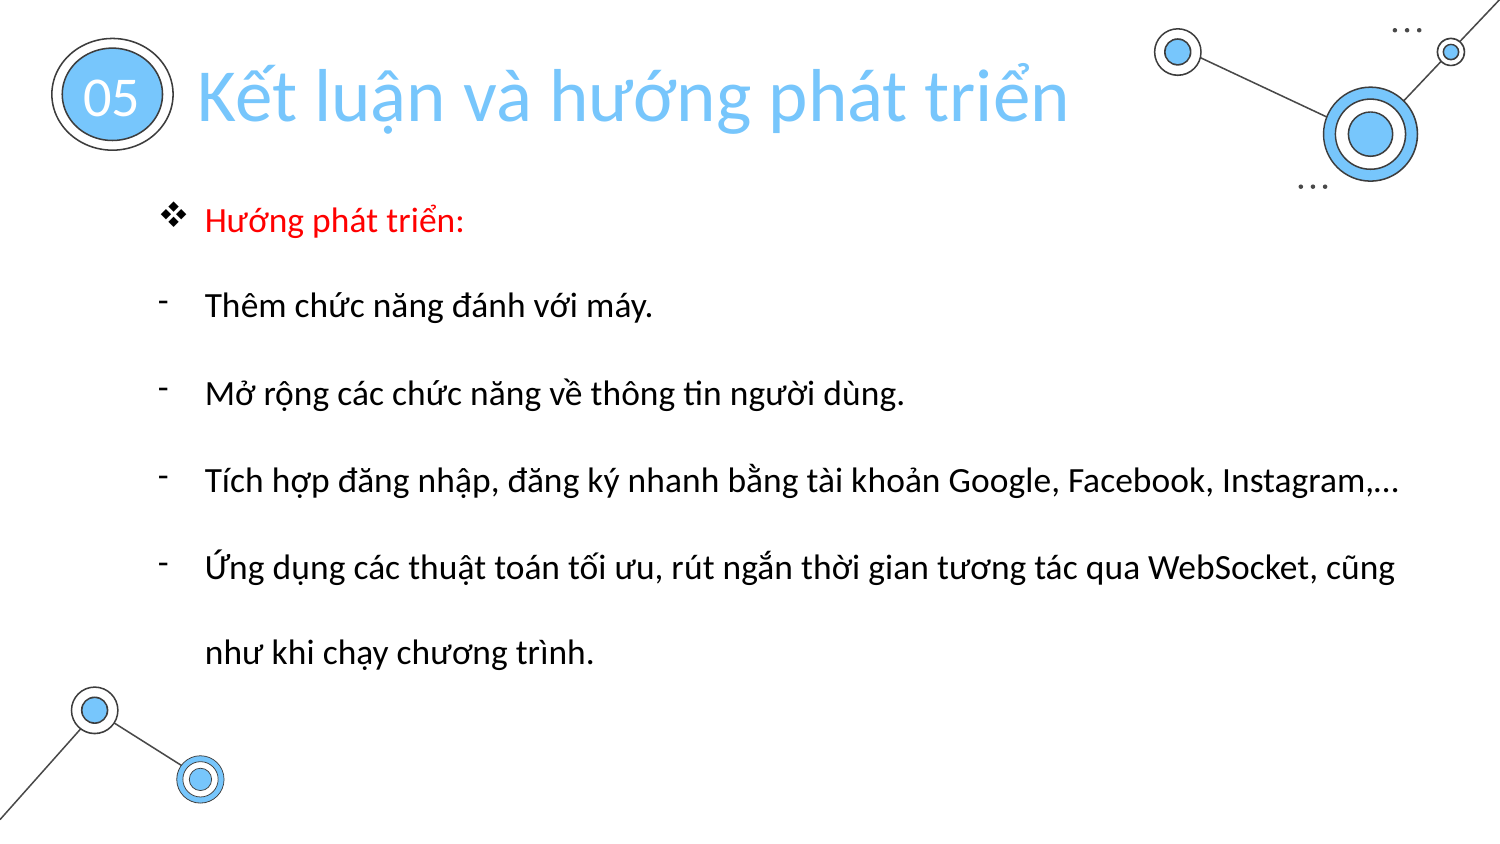

Kết luận và hướng phát triển

05
Hướng phát triển:
Thêm chức năng đánh với máy.
Mở rộng các chức năng về thông tin người dùng.
Tích hợp đăng nhập, đăng ký nhanh bằng tài khoản Google, Facebook, Instagram,…
Ứng dụng các thuật toán tối ưu, rút ngắn thời gian tương tác qua WebSocket, cũng như khi chạy chương trình.

06